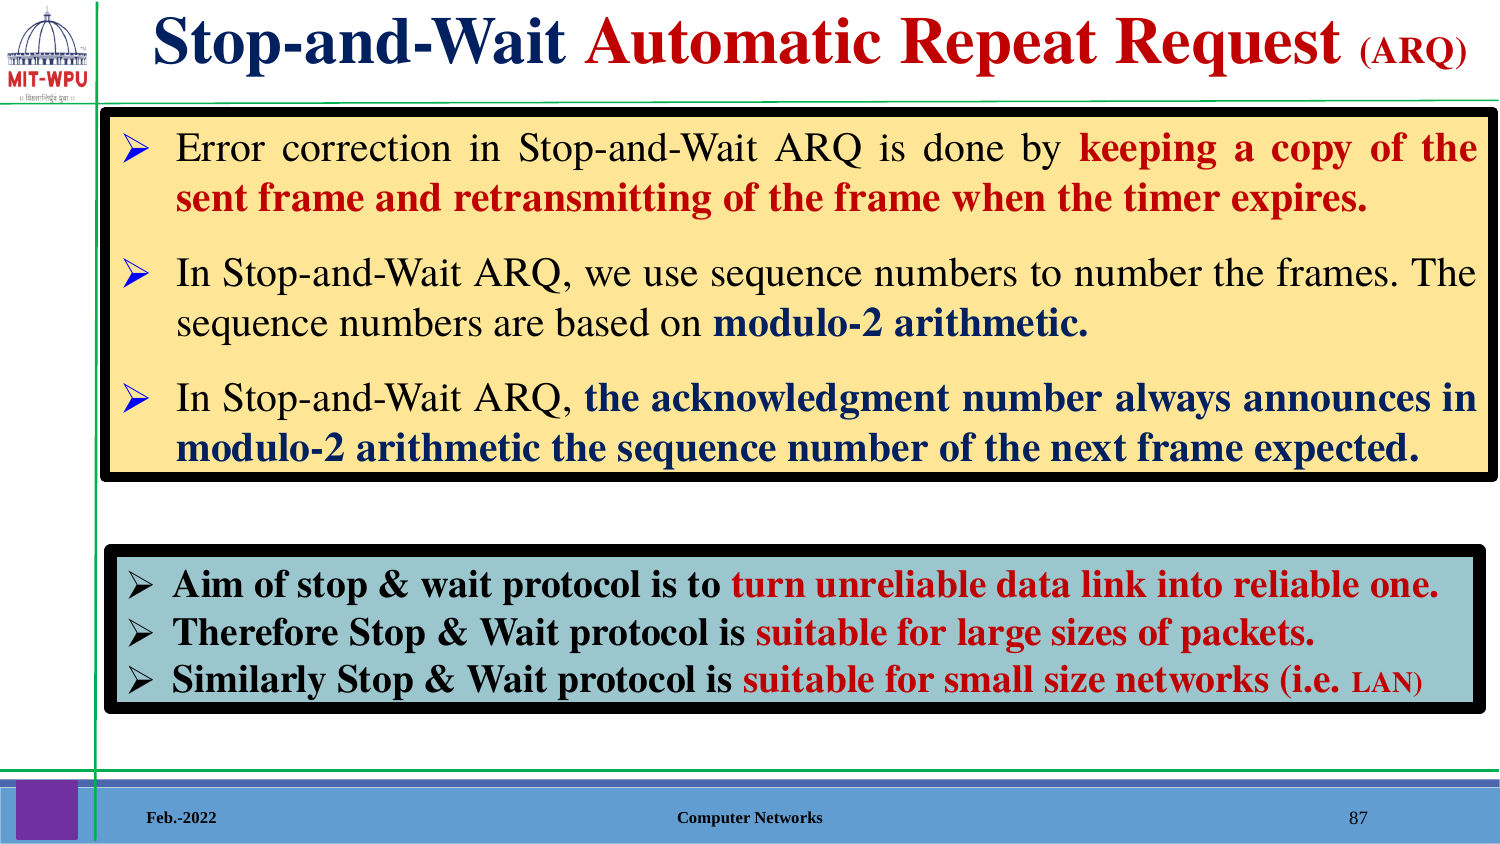

Stop-and-Wait Automatic Repeat Request (ARQ)
Error correction in Stop-and-Wait ARQ is done by keeping a copy of the sent frame and retransmitting of the frame when the timer expires.
In Stop-and-Wait ARQ, we use sequence numbers to number the frames. The sequence numbers are based on modulo-2 arithmetic.
In Stop-and-Wait ARQ, the acknowledgment number always announces in modulo-2 arithmetic the sequence number of the next frame expected.
Aim of stop & wait protocol is to turn unreliable data link into reliable one.
Therefore Stop & Wait protocol is suitable for large sizes of packets.
Similarly Stop & Wait protocol is suitable for small size networks (i.e. LAN)

Feb.-2022
Computer Networks
87